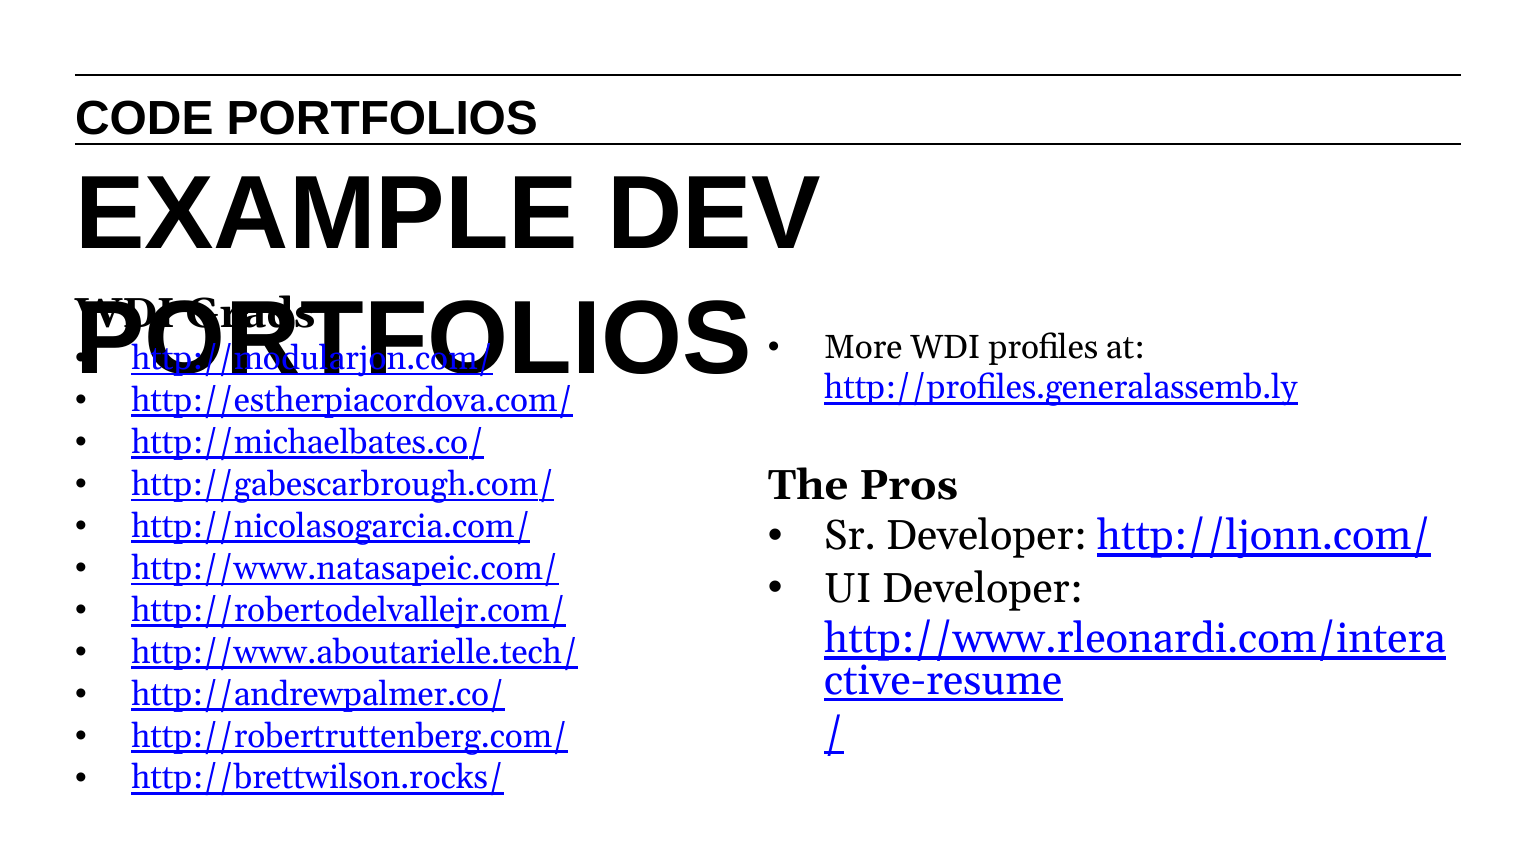

CODE PORTFOLIOS
EXAMPLE DEV PORTFOLIOS
WDI Grads
http://modularjon.com/
http://estherpiacordova.com/
http://michaelbates.co/
http://gabescarbrough.com/
http://nicolasogarcia.com/
http://www.natasapeic.com/
http://robertodelvallejr.com/
http://www.aboutarielle.tech/
http://andrewpalmer.co/
http://robertruttenberg.com/
http://brettwilson.rocks/

More WDI profiles at: http://profiles.generalassemb.ly

The Pros
Sr. Developer: http://ljonn.com/
UI Developer: http://www.rleonardi.com/interactive-resume/